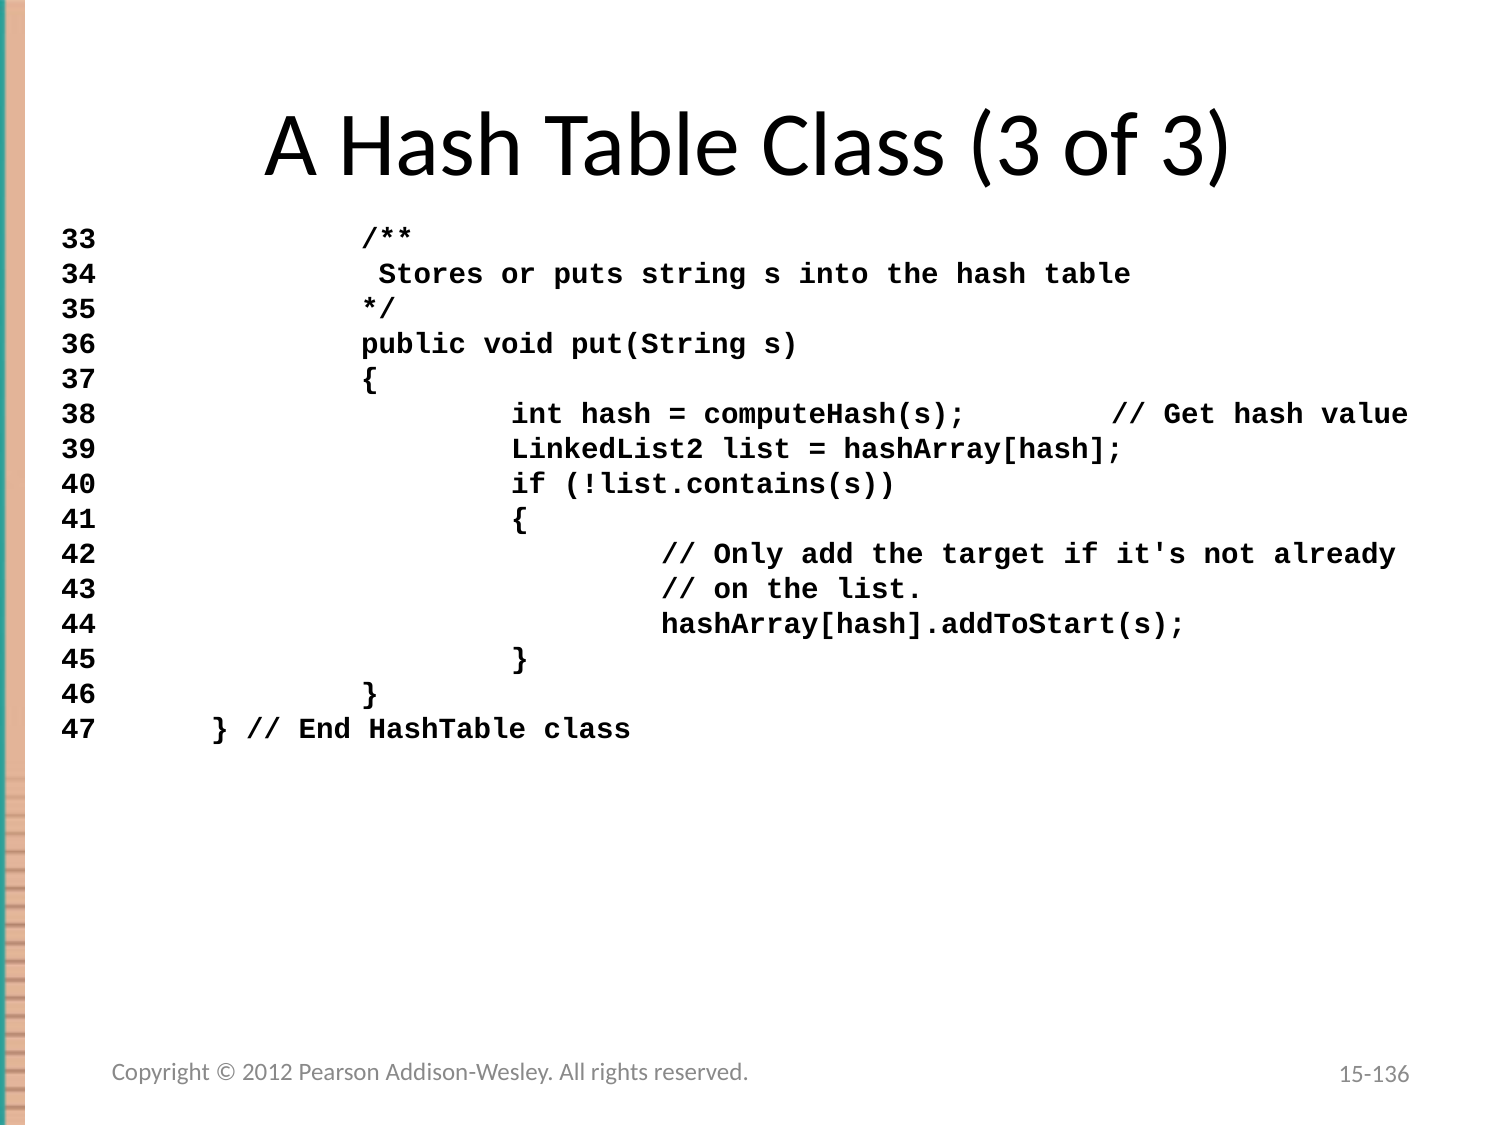

# A Hash Table Class (3 of 3)
33		/**
34		 Stores or puts string s into the hash table
35		*/
36		public void put(String s)
37		{
38			int hash = computeHash(s);	// Get hash value
39			LinkedList2 list = hashArray[hash];
40			if (!list.contains(s))
41			{
42				// Only add the target if it's not already
43				// on the list.
44				hashArray[hash].addToStart(s);
45			}
46		}
47	} // End HashTable class

Copyright © 2012 Pearson Addison-Wesley. All rights reserved.
15-136